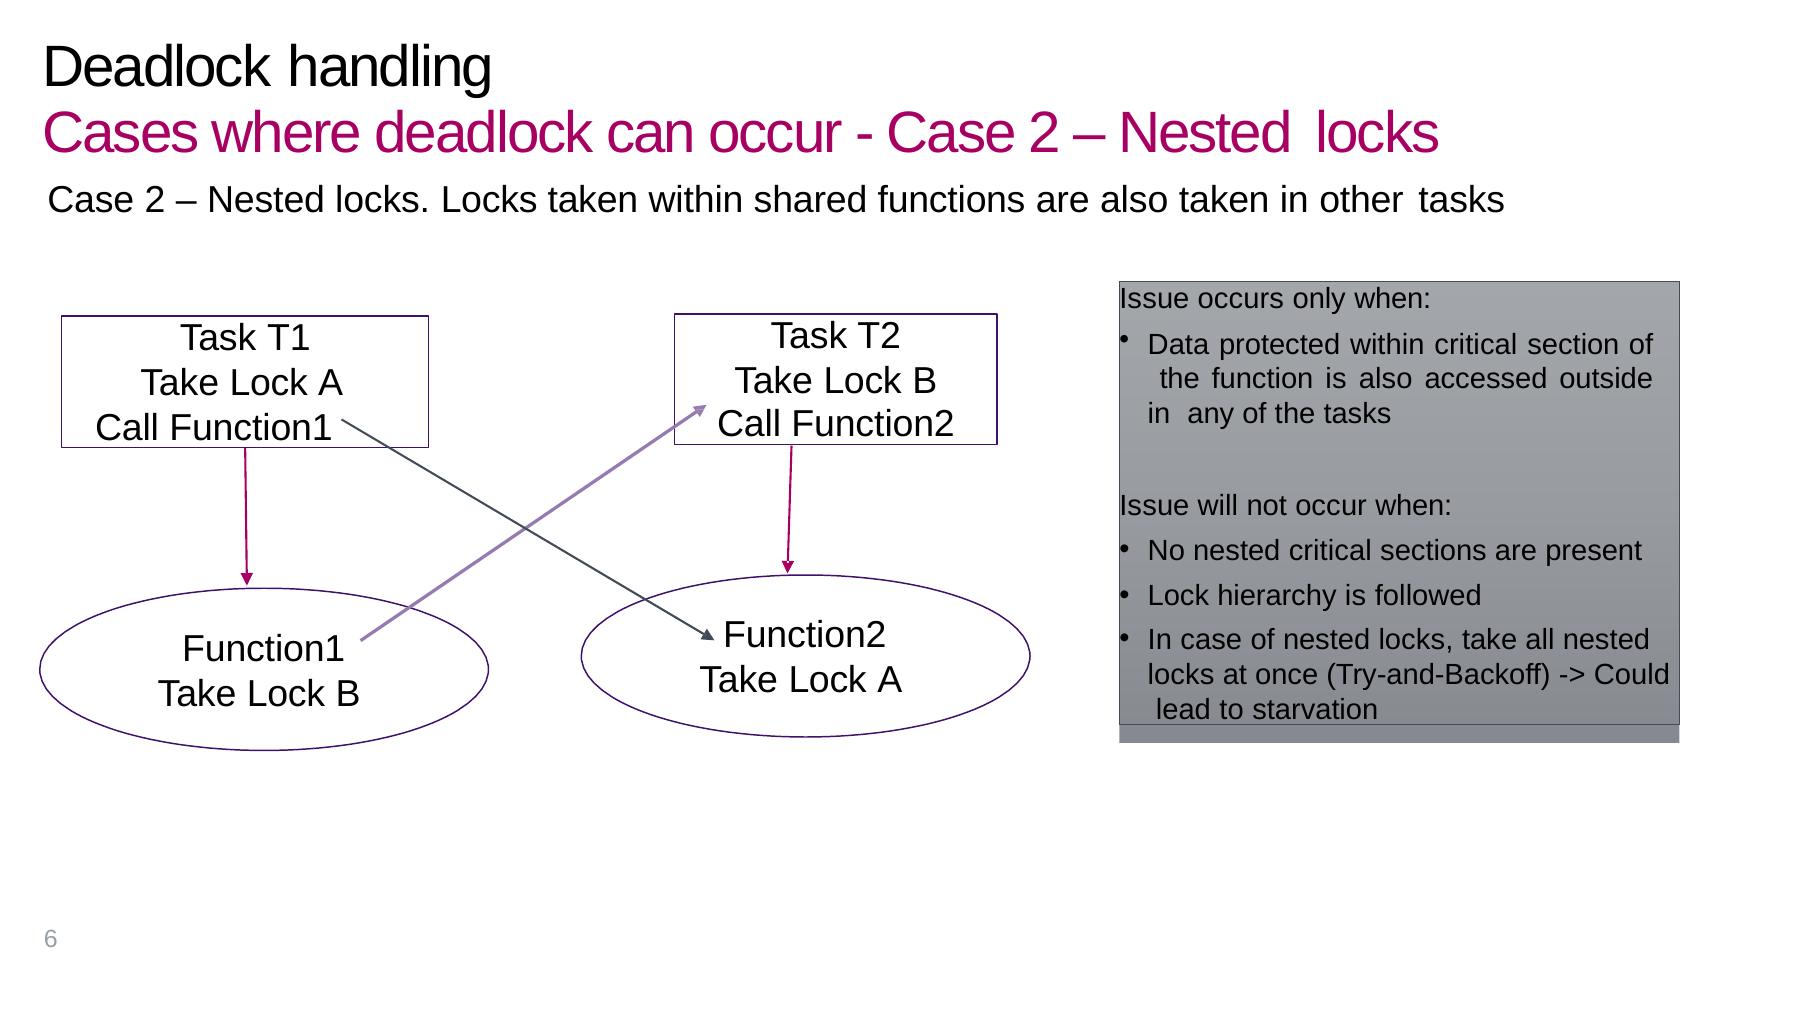

# Deadlock handling
Cases where deadlock can occur - Case 2 – Nested locks
Case 2 – Nested locks. Locks taken within shared functions are also taken in other tasks

Issue occurs only when:
Data protected within critical section of  the function is also accessed outside in  any of the tasks

Issue will not occur when:
No nested critical sections are present
Lock hierarchy is followed
In case of nested locks, take all nested  locks at once (Try-and-Backoff) -> Could  lead to starvation
Task T2
Take Lock B
Call Function2
Task T1
Take Lock A  Call Function1

Function2  Take Lock A
Function1  Take Lock B
6